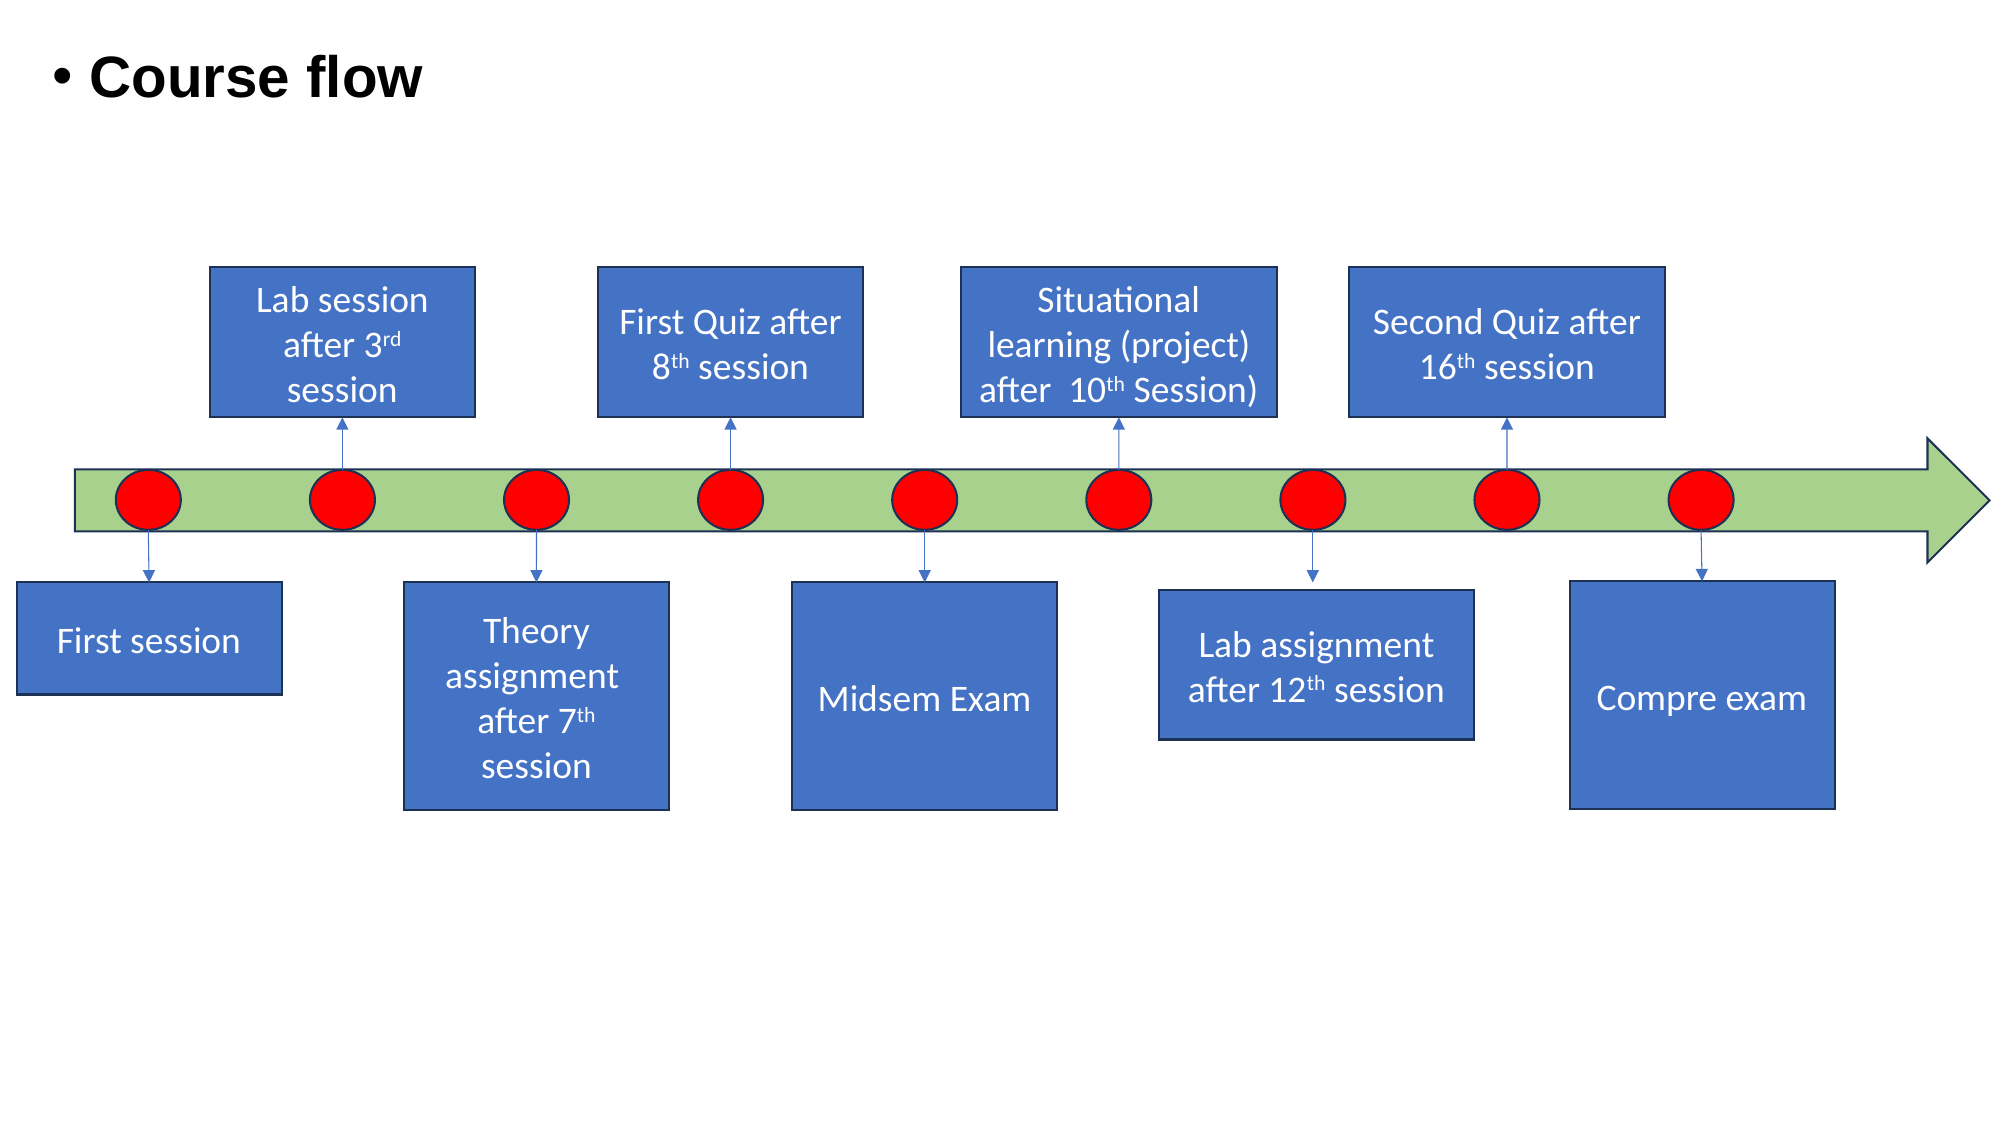

Course flow
Lab session after 3rd session
First Quiz after 8th session
Situational learning (project) after  10th Session)
Second Quiz after 16th session

Compre exam
First session
Theory assignment  after 7th session
Midsem Exam
Lab assignment after 12th session